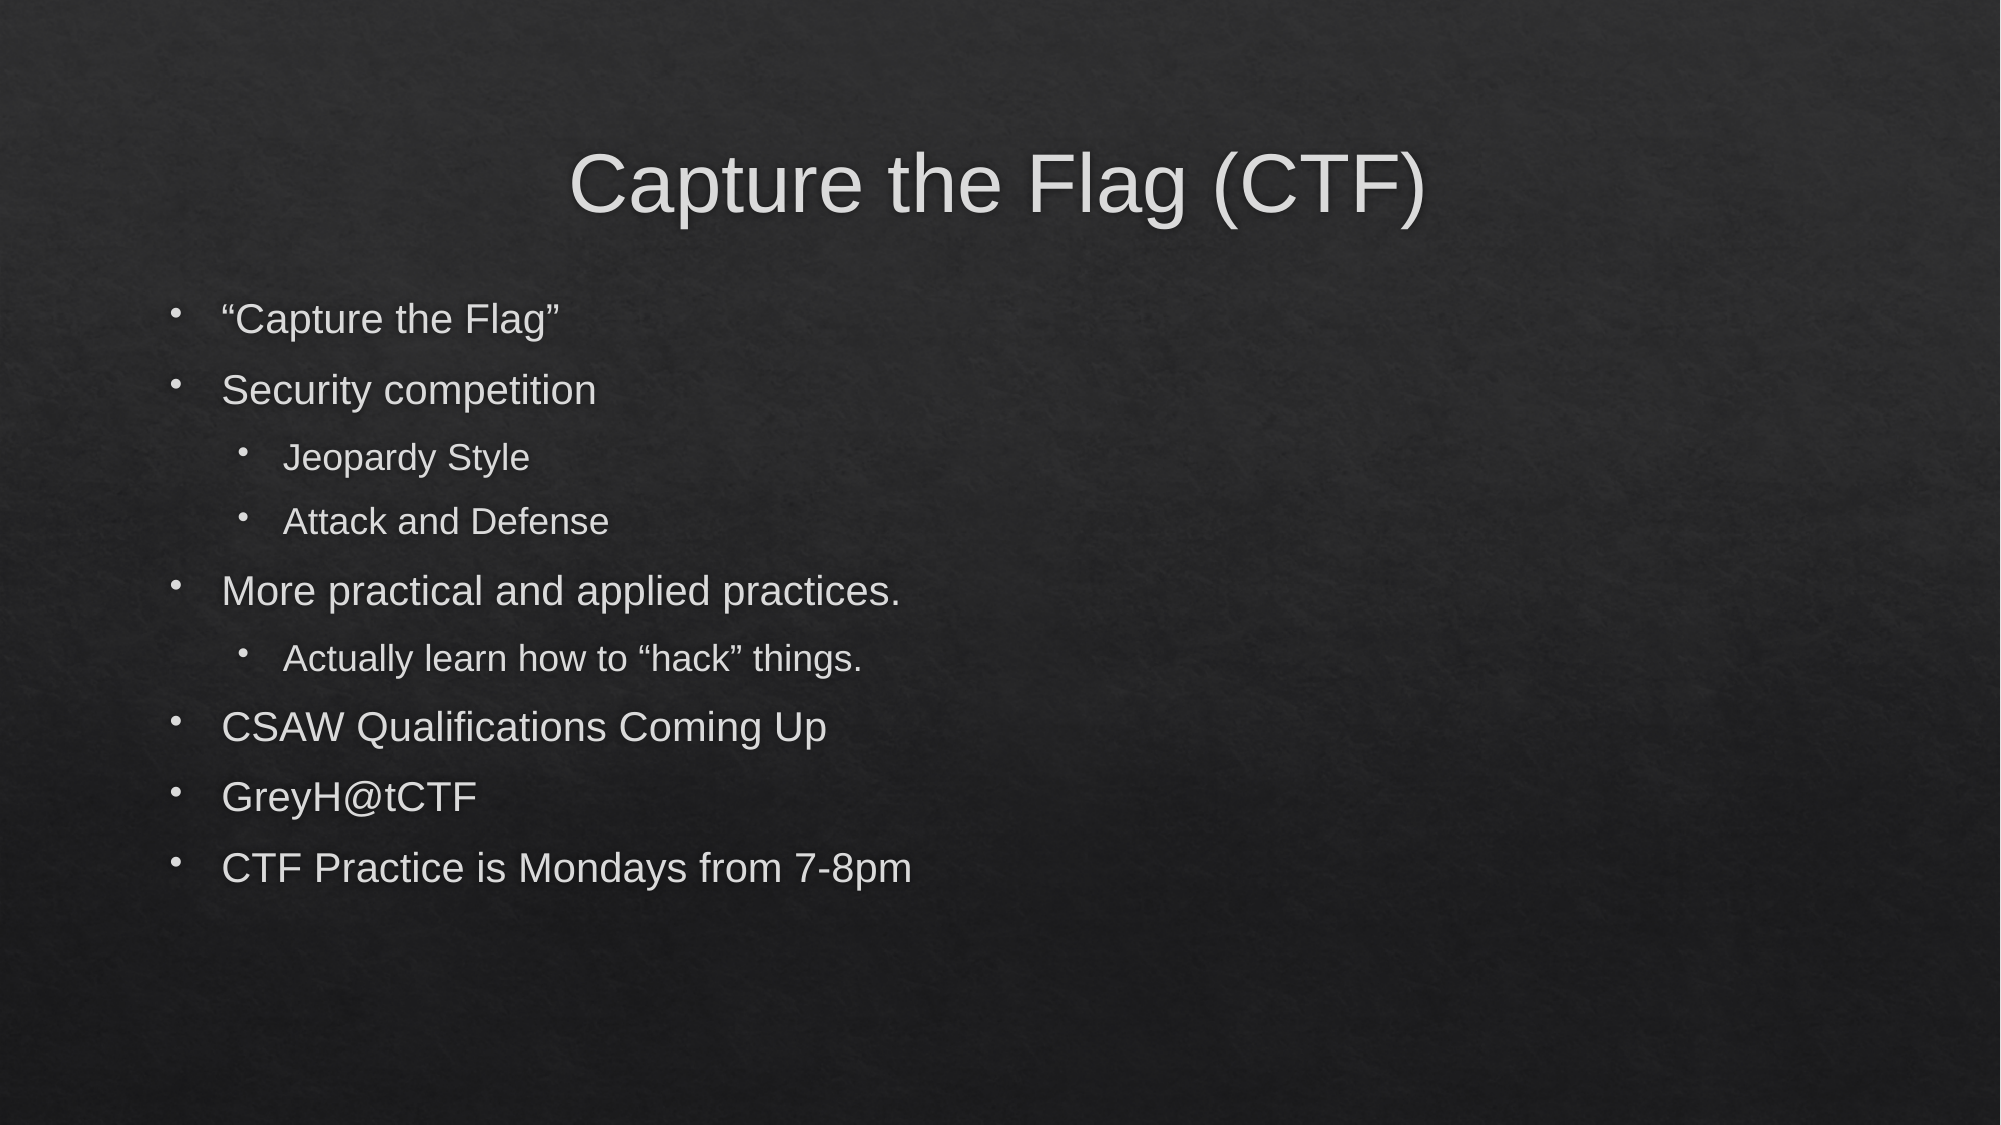

# Capture the Flag (CTF)
“Capture the Flag”
Security competition
Jeopardy Style
Attack and Defense
More practical and applied practices.
Actually learn how to “hack” things.
CSAW Qualifications Coming Up
GreyH@tCTF
CTF Practice is Mondays from 7-8pm